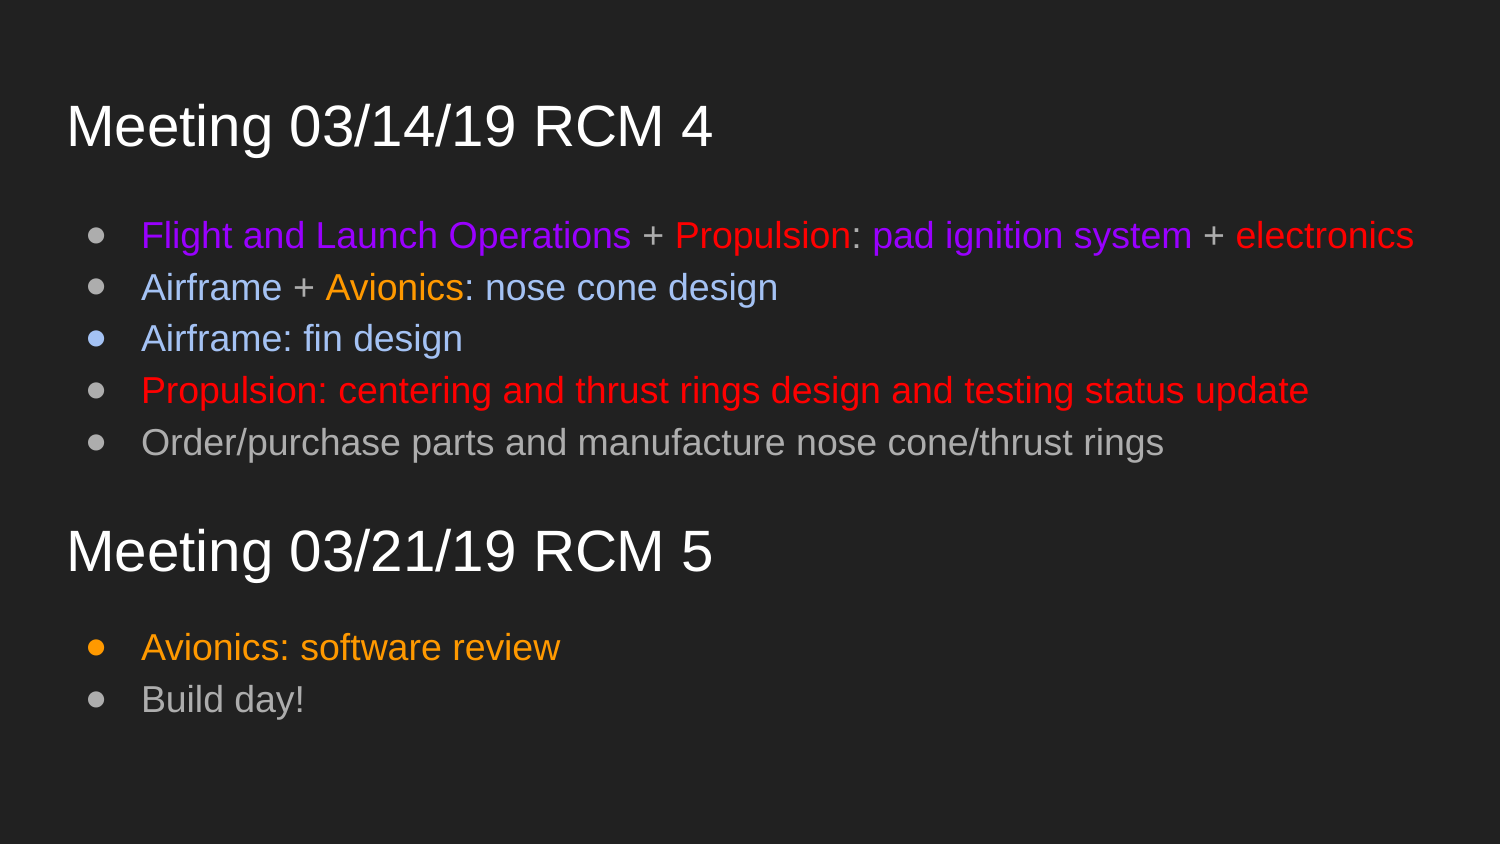

# Meeting 03/14/19 RCM 4
Flight and Launch Operations + Propulsion: pad ignition system + electronics
Airframe + Avionics: nose cone design
Airframe: fin design
Propulsion: centering and thrust rings design and testing status update
Order/purchase parts and manufacture nose cone/thrust rings
Meeting 03/21/19 RCM 5
Avionics: software review
Build day!